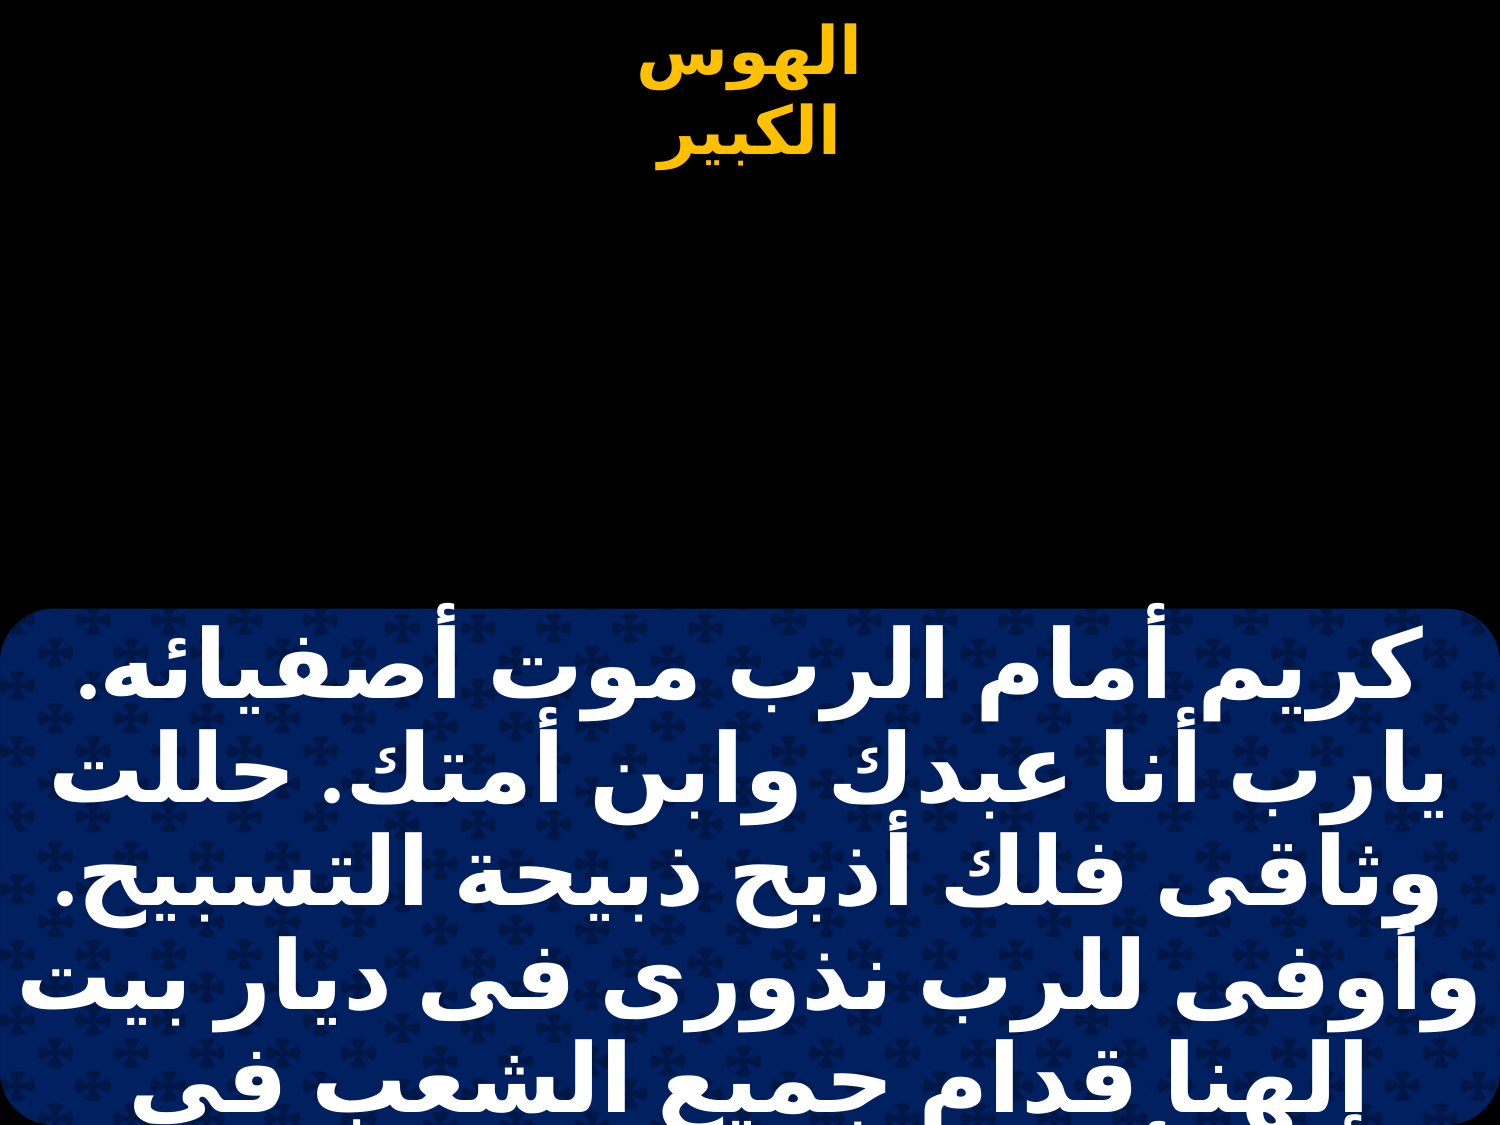

#
كريم أمام الرب موت أصفيائه. يارب أنا عبدك وابن أمتك. حللت وثاقى فلك أذبح ذبيحة التسبيح. وأوفى للرب نذورى فى ديار بيت إلهنا قدام جميع الشعب فى وسط أورشليم. الليلويا. (مز116: 15-19)